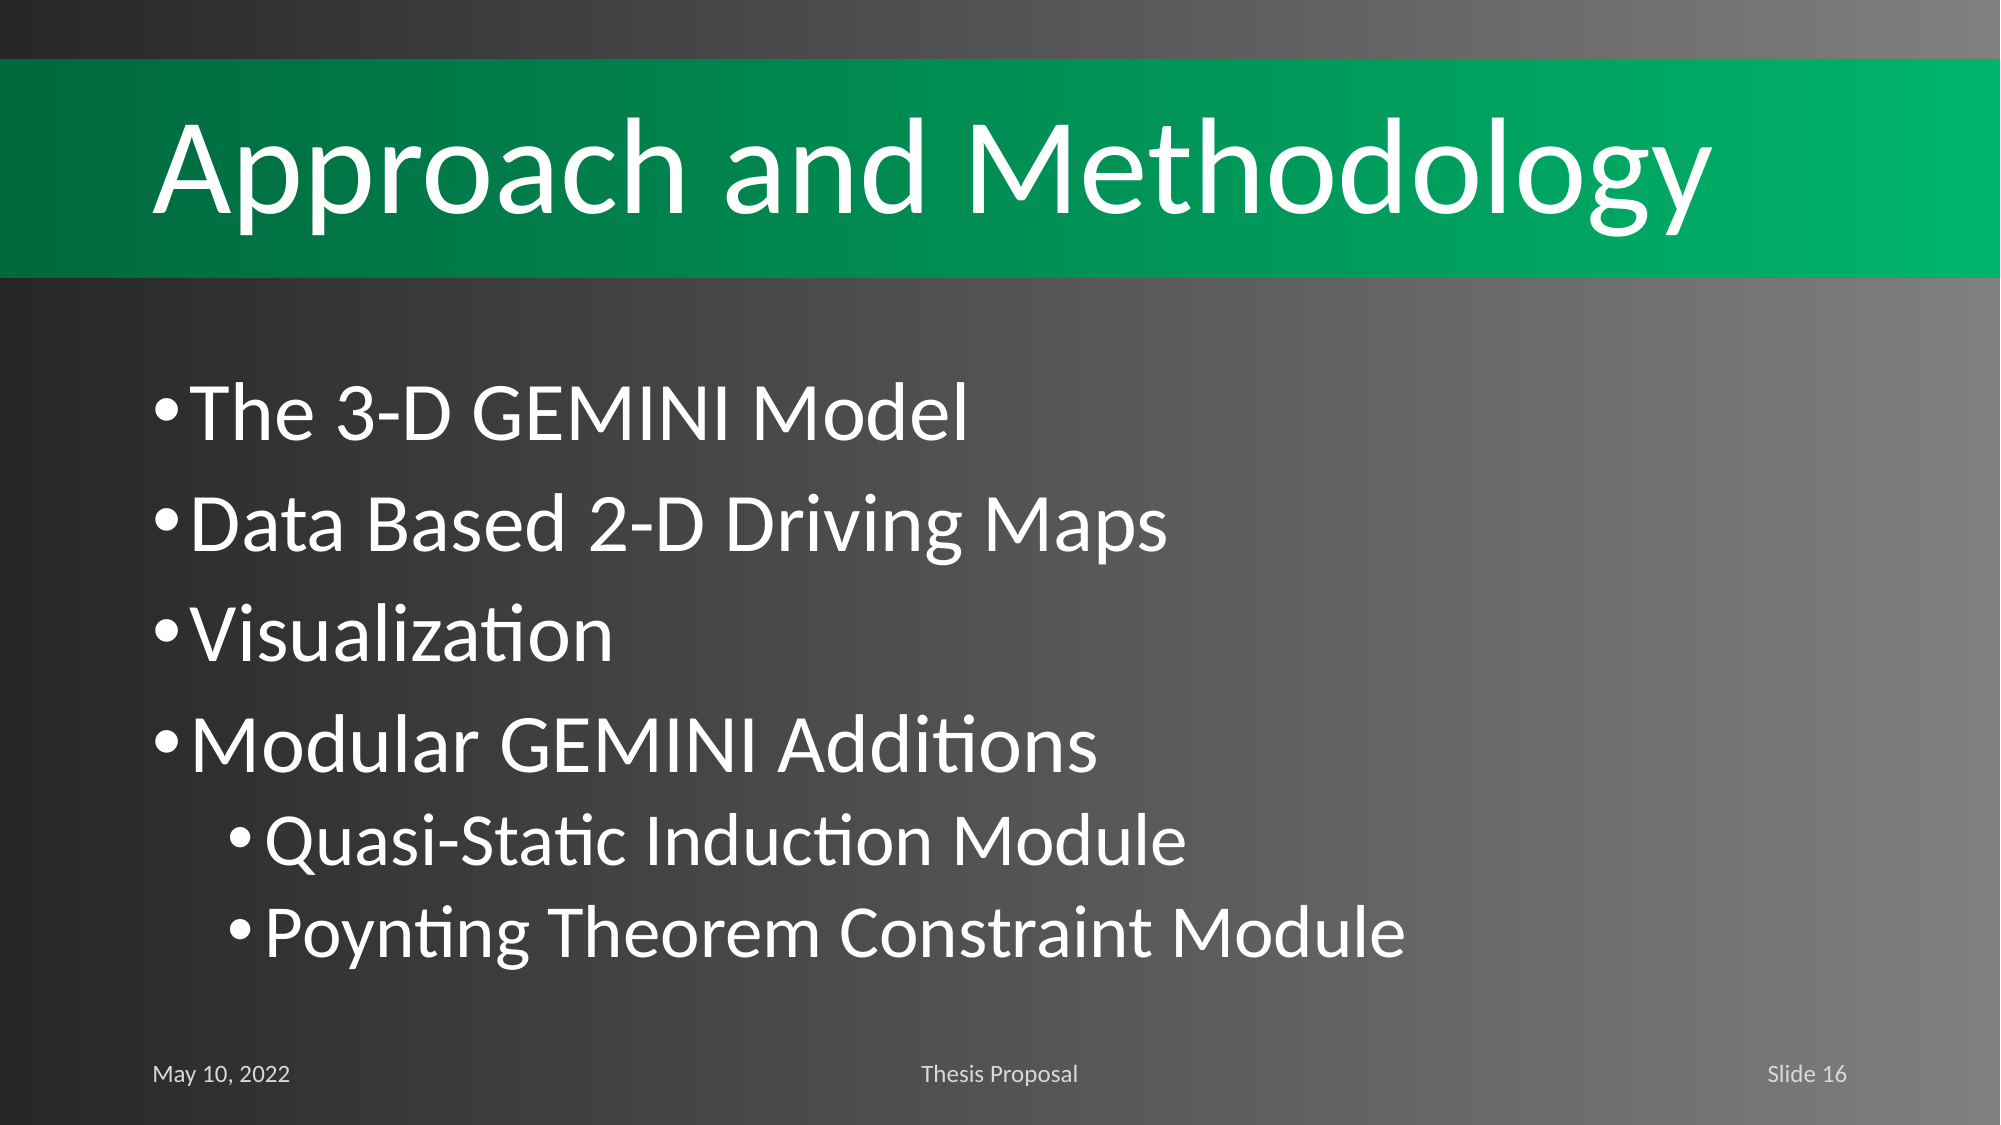

# Approach and Methodology
The 3-D GEMINI Model
Data Based 2-D Driving Maps
Visualization
Modular GEMINI Additions
Quasi-Static Induction Module
Poynting Theorem Constraint Module
May 10, 2022
Thesis Proposal
Slide 16